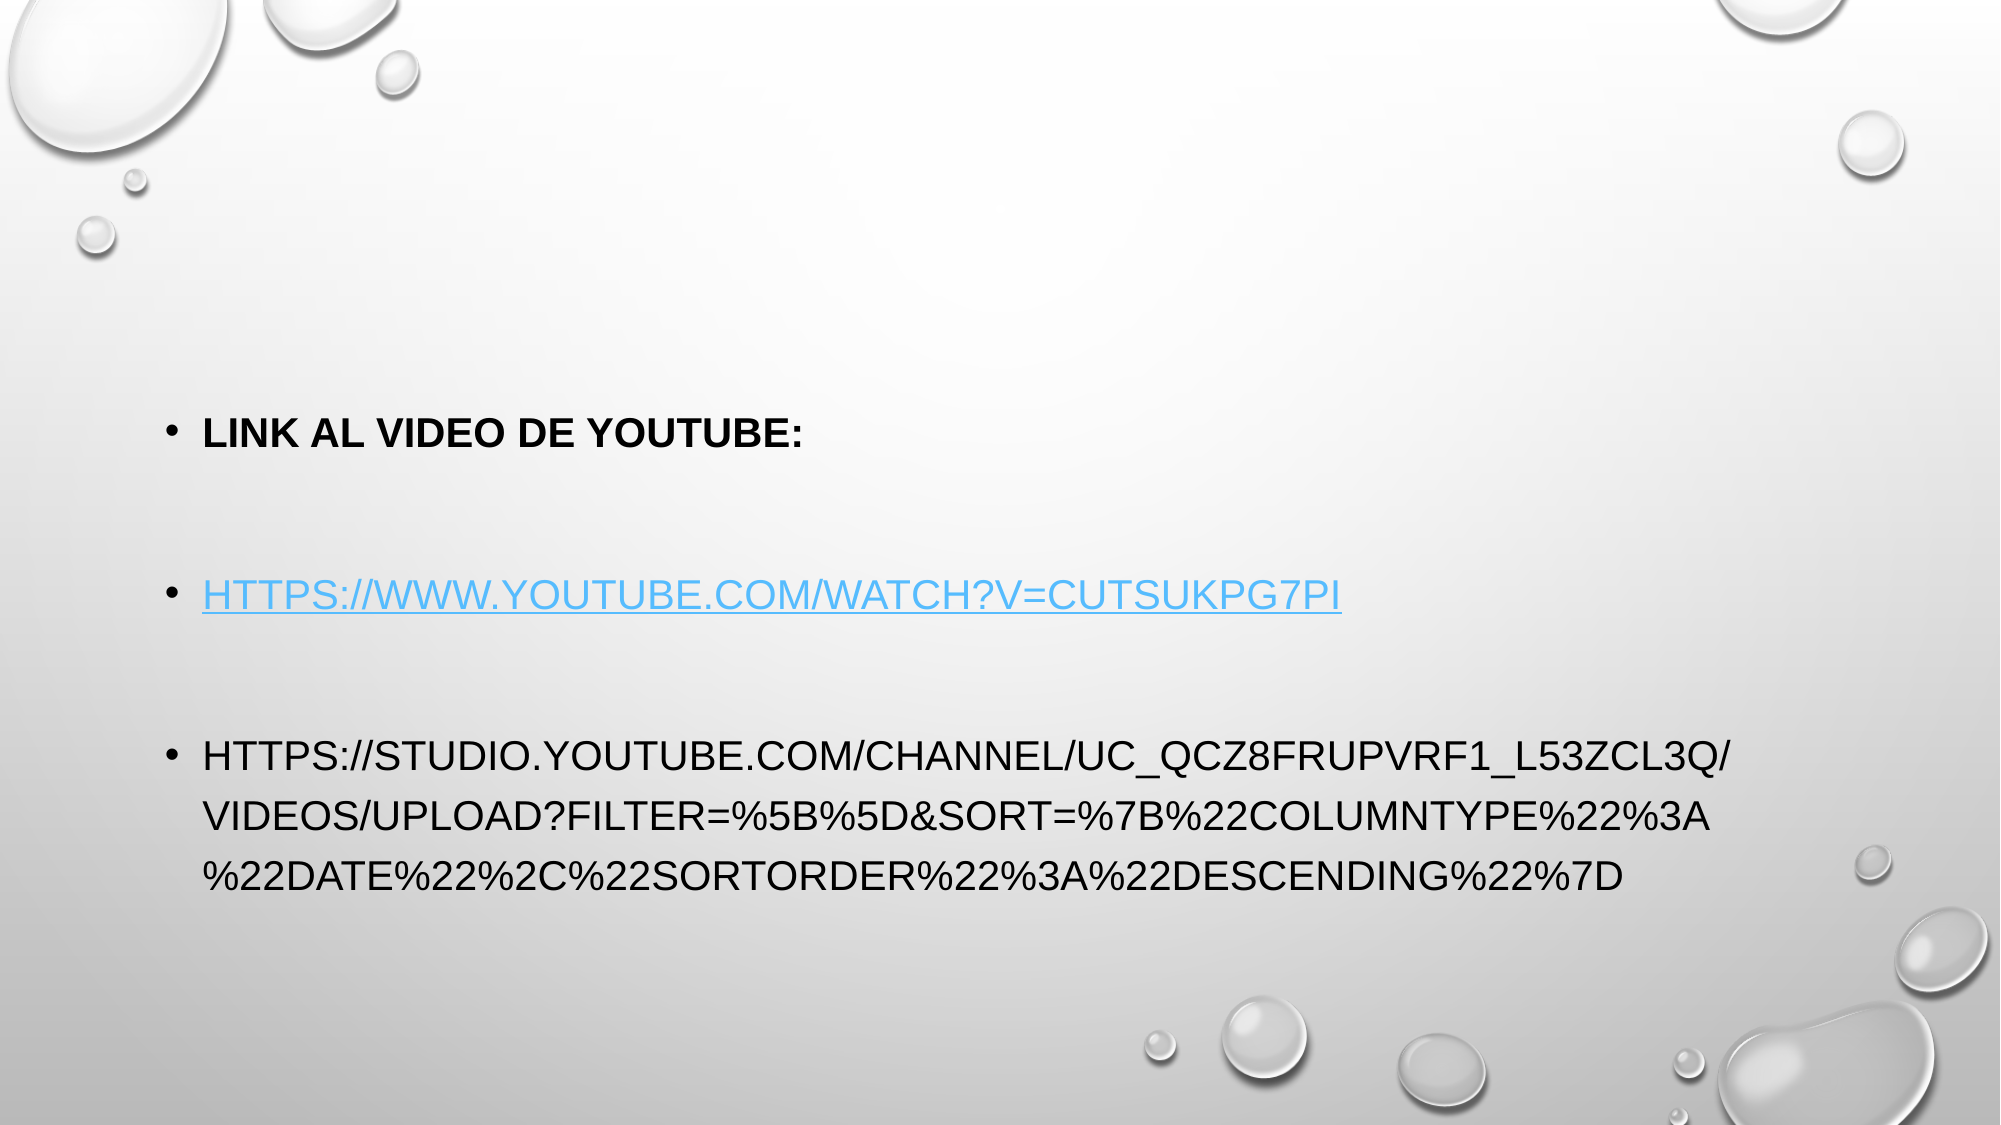

lInk al video de youtube:

https://www.youtube.com/watch?v=cuTsukpg7pI

https://studio.youtube.com/channel/UC_QCZ8fRUpvRf1_l53zcl3Q/videos/upload?filter=%5B%5D&sort=%7B%22columnType%22%3A%22date%22%2C%22sortOrder%22%3A%22DESCENDING%22%7D